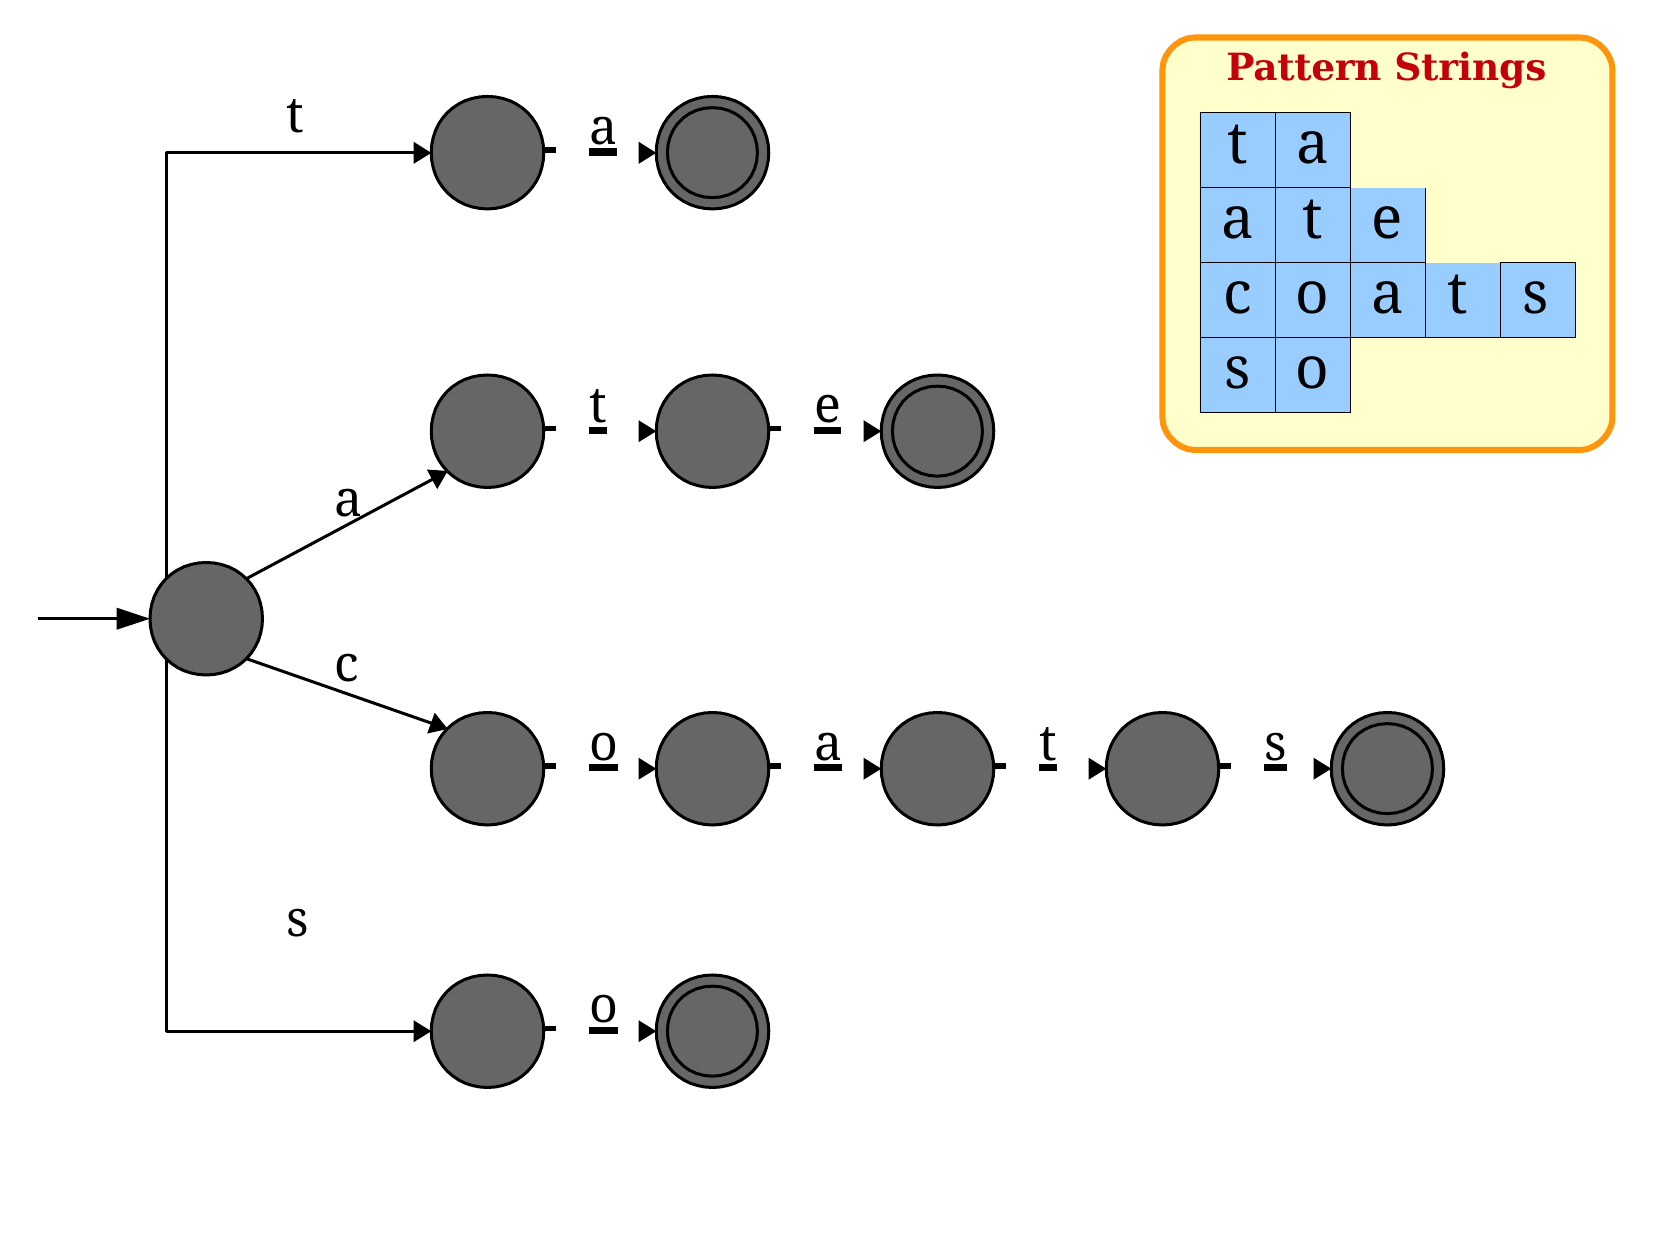

Pattern Strings
t
 	a

| t | a |  |  |  |
| --- | --- | --- | --- | --- |
| a | t | e |  |  |
| c | o | a | t | s |
| s | o |  |  |  |

 	t
 	e

a

c

 	o
 	a
 	t
 	s

s

 	o